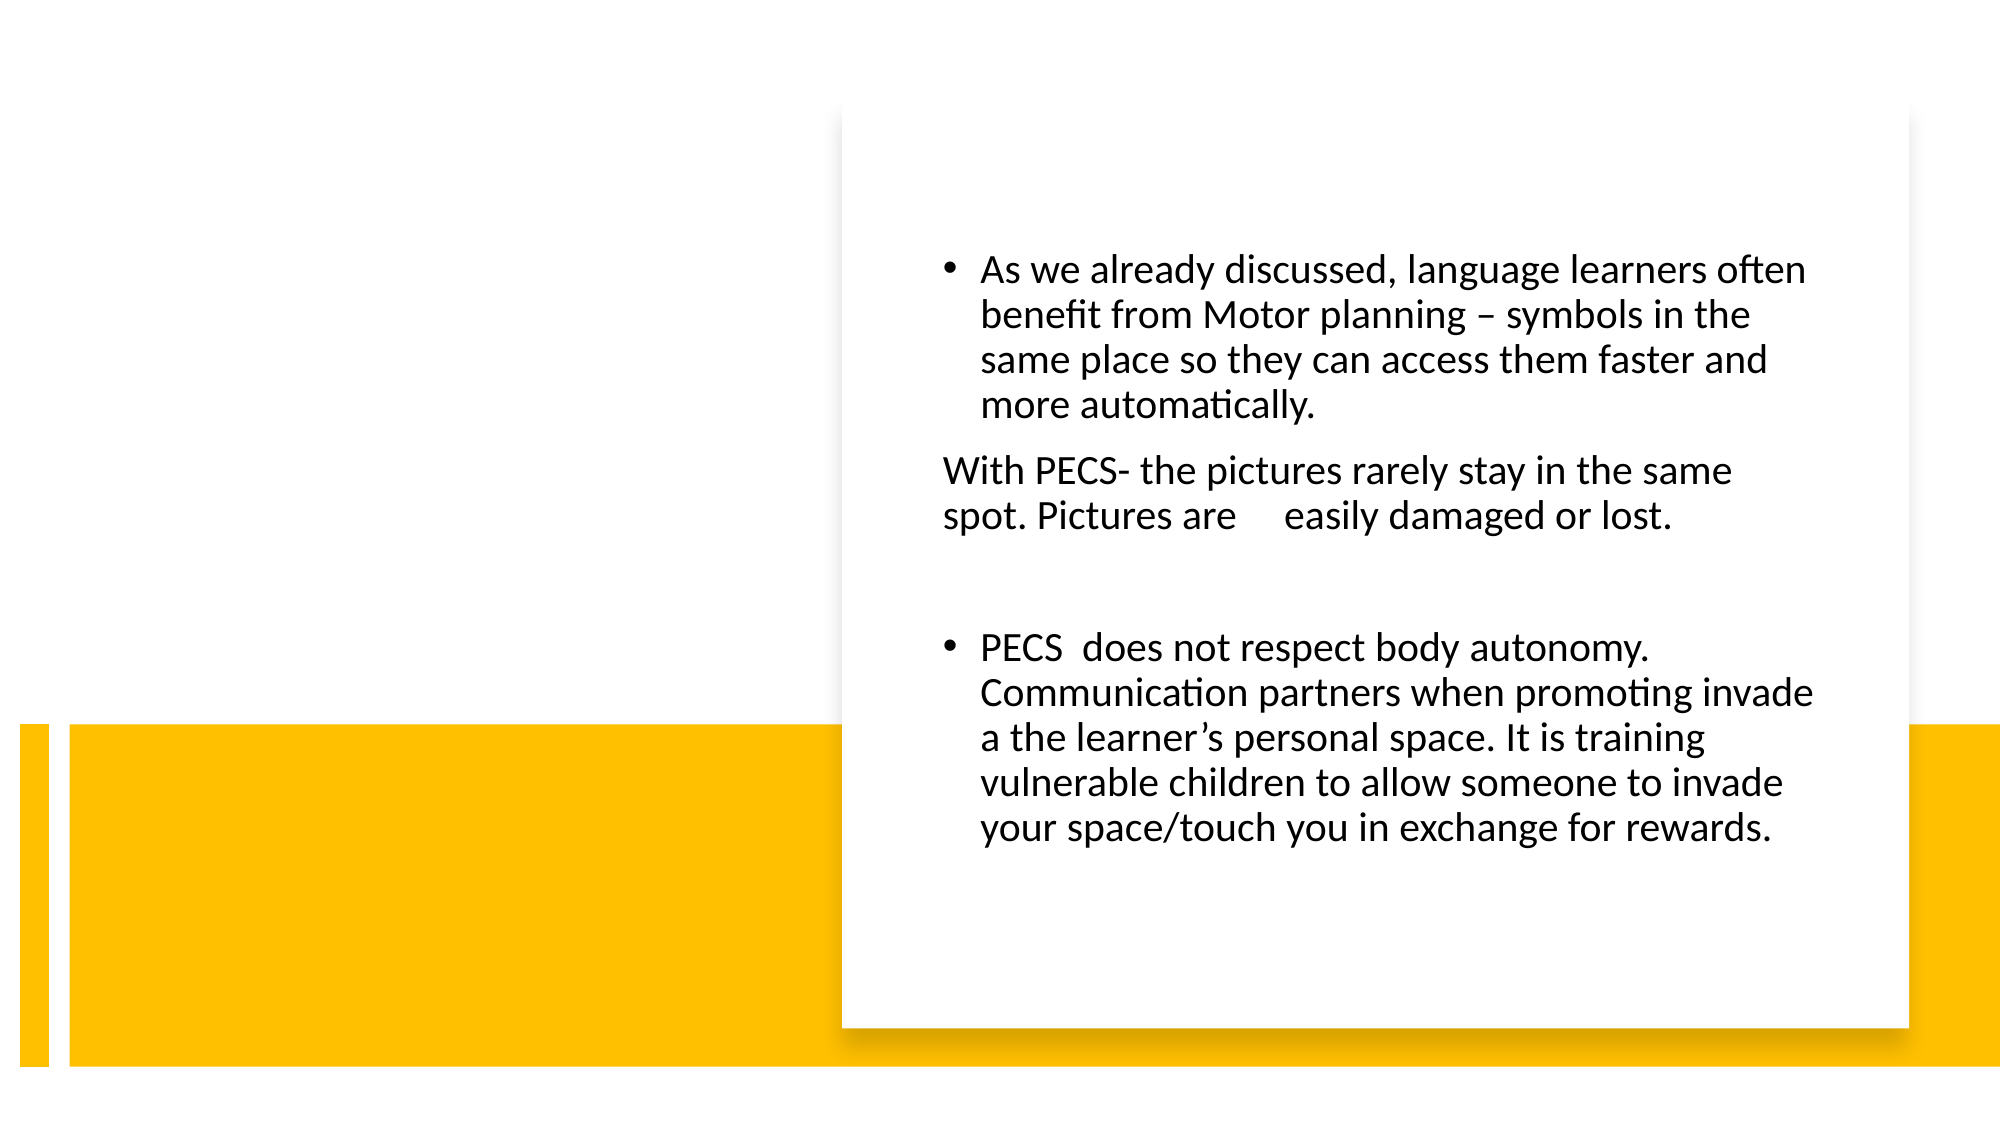

As we already discussed, language learners often benefit from Motor planning – symbols in the same place so they can access them faster and more automatically.
With PECS- the pictures rarely stay in the same spot. Pictures are     easily damaged or lost.

PECS  does not respect body autonomy. Communication partners when promoting invade a the learner’s personal space. It is training vulnerable children to allow someone to invade your space/touch you in exchange for rewards.